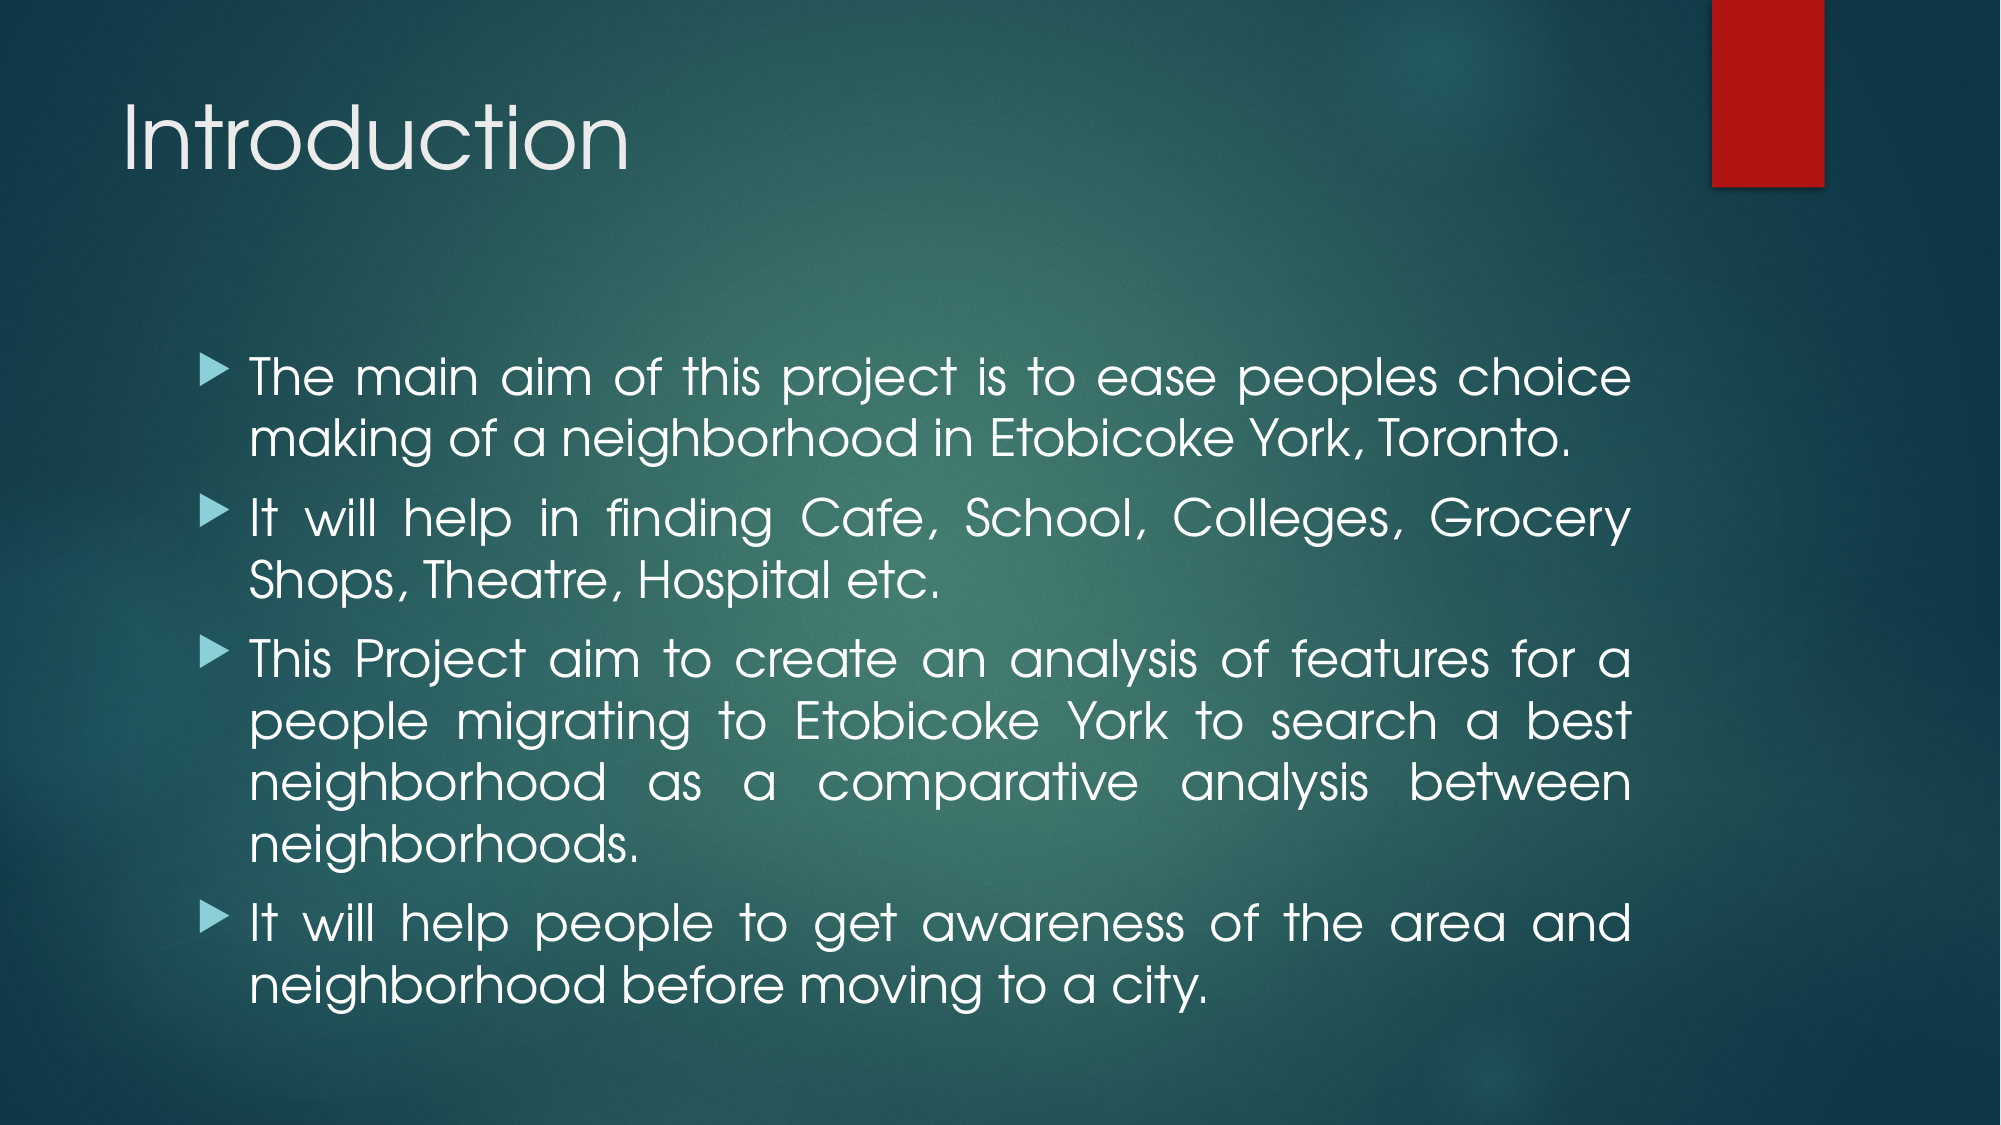

# Introduction
The main aim of this project is to ease peoples choice making of a neighborhood in Etobicoke York, Toronto.
It will help in finding Cafe, School, Colleges, Grocery Shops, Theatre, Hospital etc.
This Project aim to create an analysis of features for a people migrating to Etobicoke York to search a best neighborhood as a comparative analysis between neighborhoods.
It will help people to get awareness of the area and neighborhood before moving to a city.